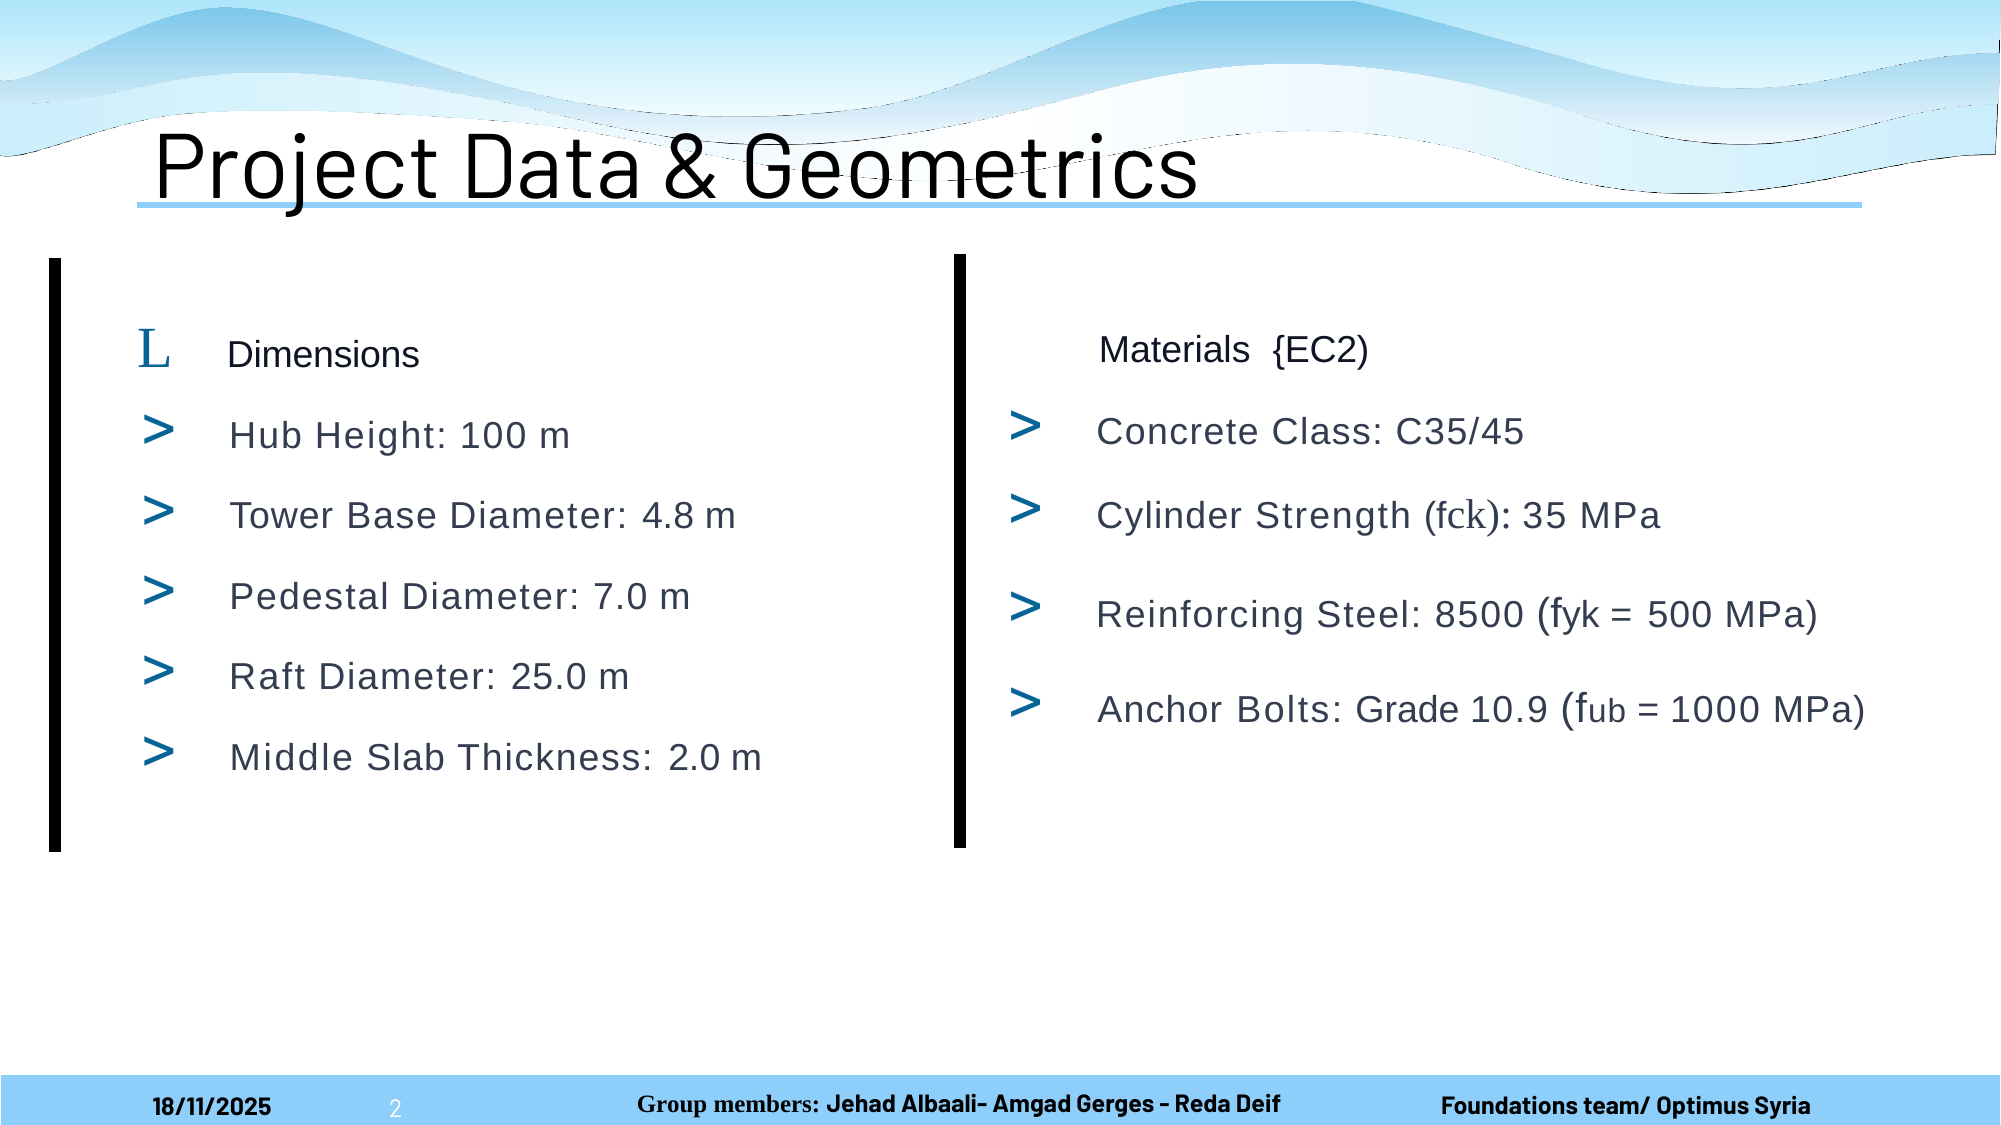

# Project Data & Geometrics

L	Dimensions
Hub Height: 100 m
Tower Base Diameter: 4.8 m
Pedestal Diameter: 7.0 m
Raft Diameter: 25.0 m
Middle Slab Thickness: 2.0 m
	Materials {EC2)
Concrete Class: C35/45
Cylinder Strength (fck): 35 MPa
Reinforcing Steel: 8500 (fyk = 500 MPa)
Anchor Bolts: Grade 10.9 (fub = 1000 MPa)
Foundations team/ Optimus Syria
18/11/2025
2
Group members: Jehad Albaali- Amgad Gerges - Reda Deif